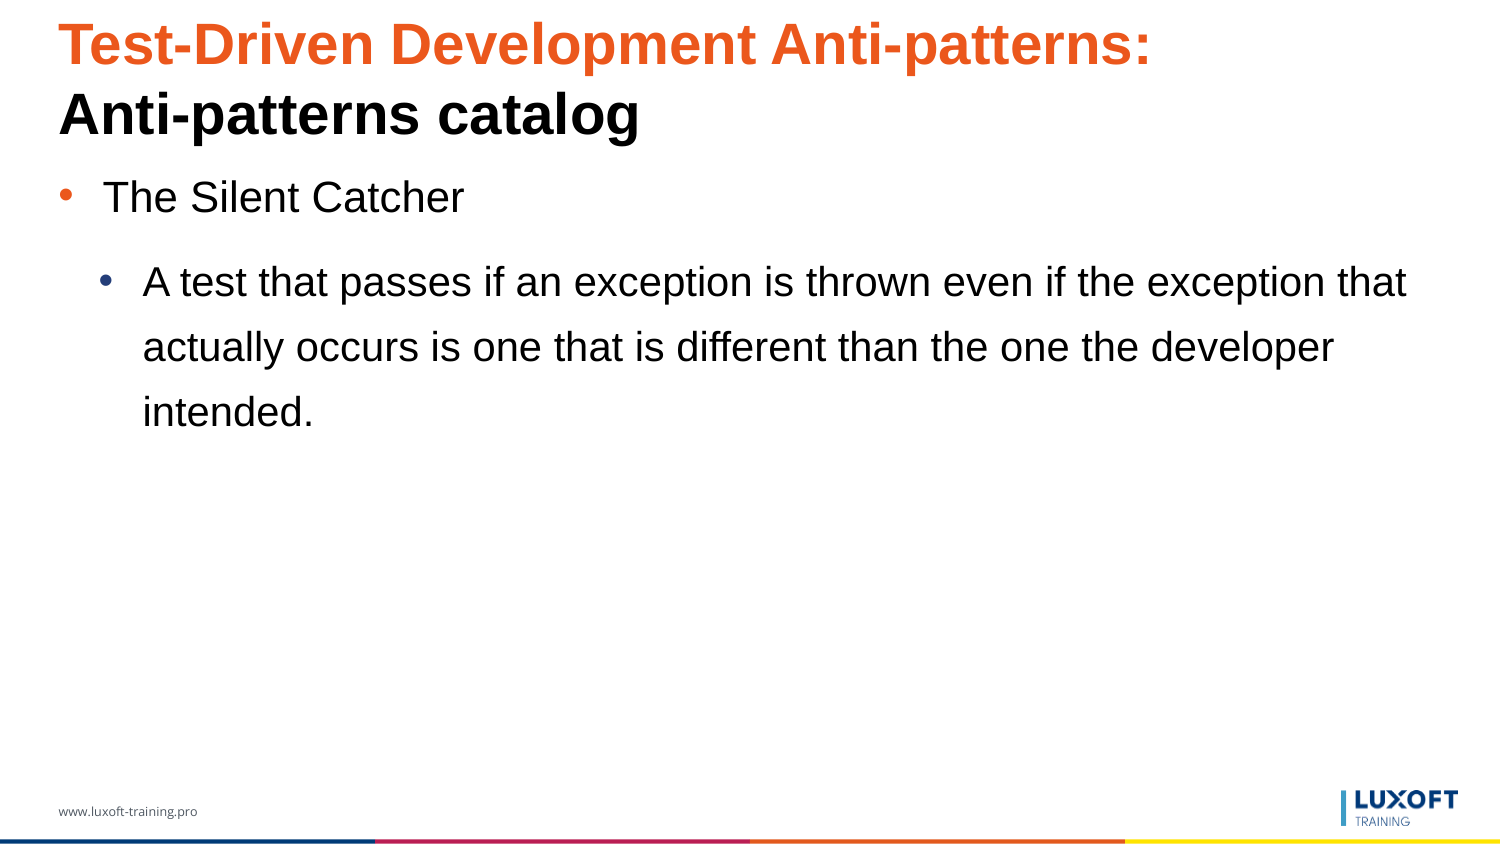

# Test-Driven Development Anti-patterns: Anti-patterns catalog
The Silent Catcher
A test that passes if an exception is thrown even if the exception that actually occurs is one that is different than the one the developer intended.